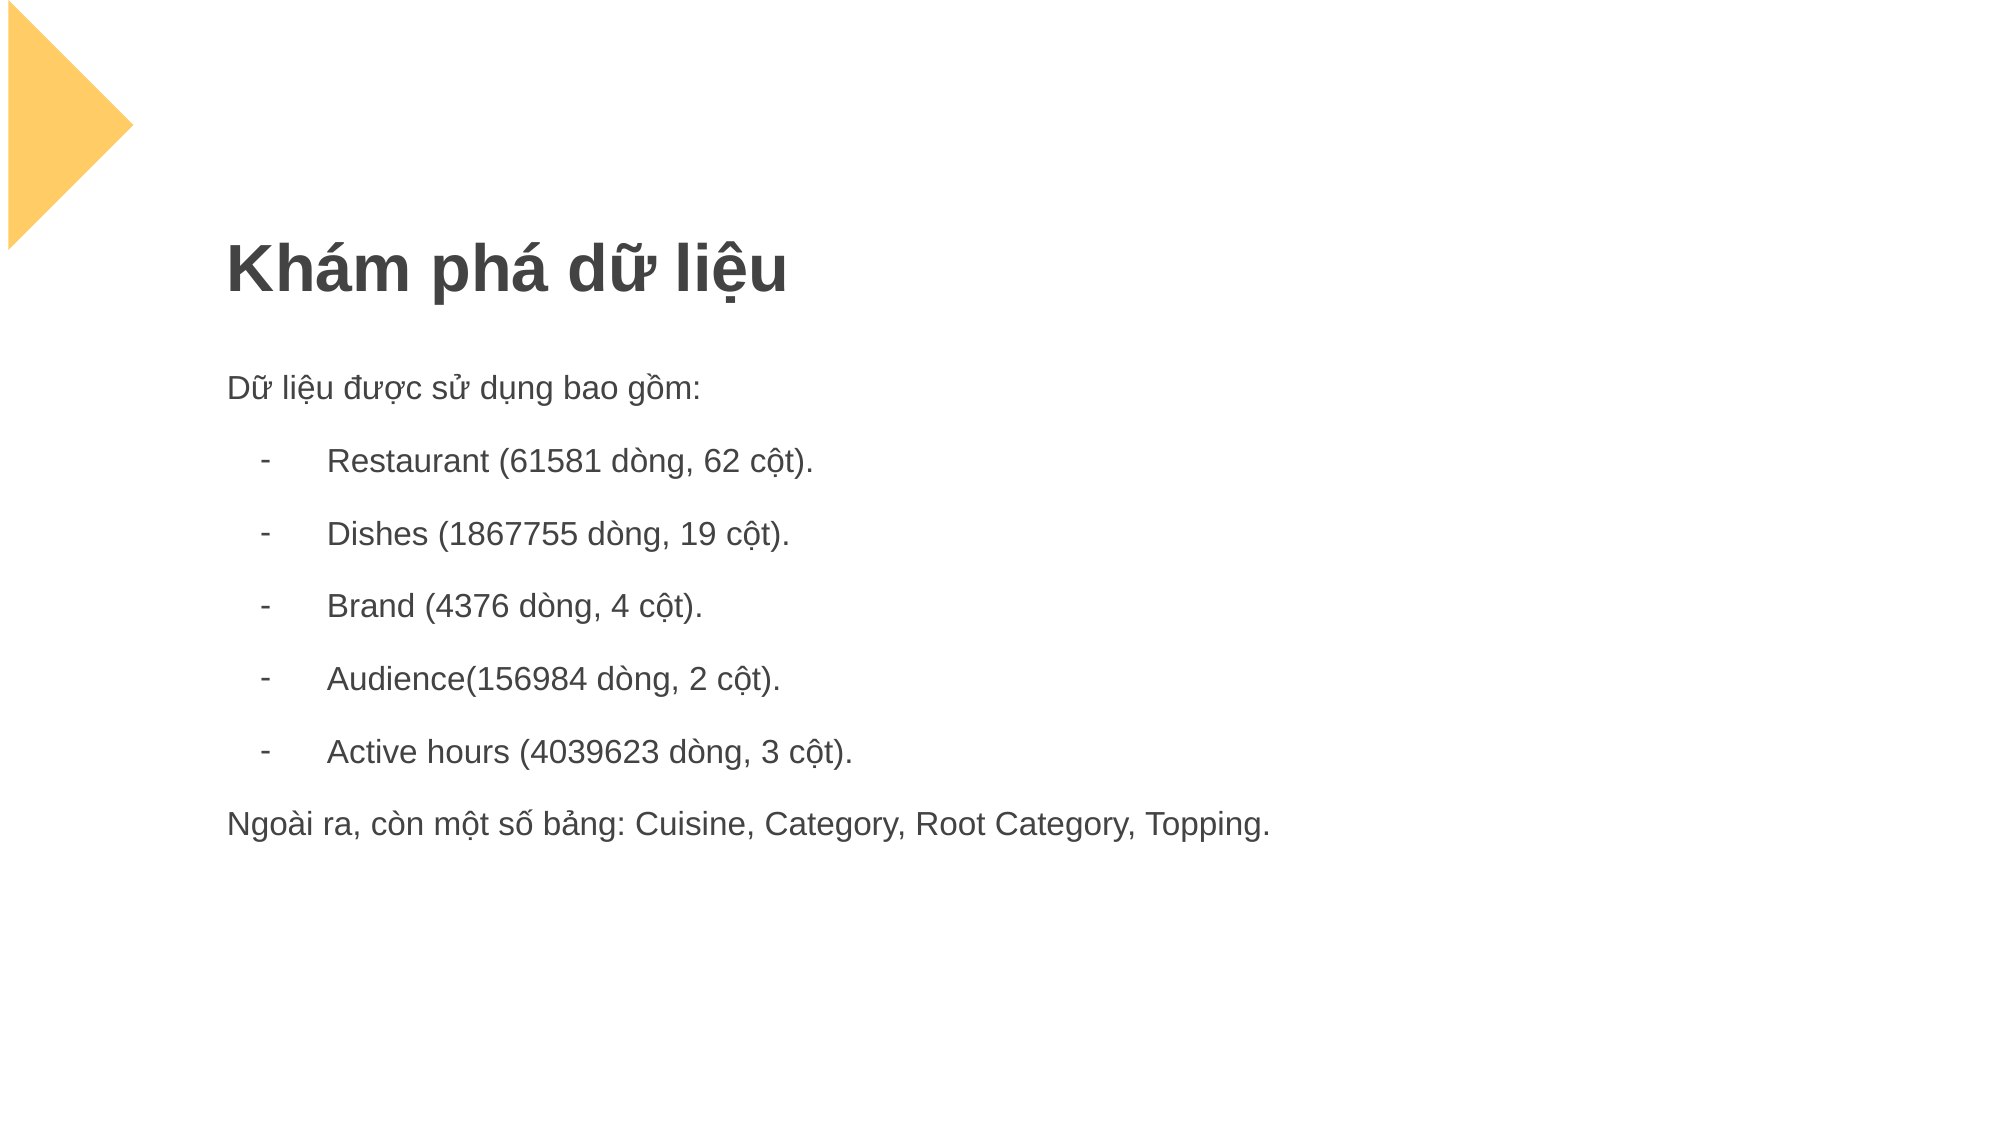

# Khám phá dữ liệu
Dữ liệu được sử dụng bao gồm:
Restaurant (61581 dòng, 62 cột).
Dishes (1867755 dòng, 19 cột).
Brand (4376 dòng, 4 cột).
Audience(156984 dòng, 2 cột).
Active hours (4039623 dòng, 3 cột).
Ngoài ra, còn một số bảng: Cuisine, Category, Root Category, Topping.